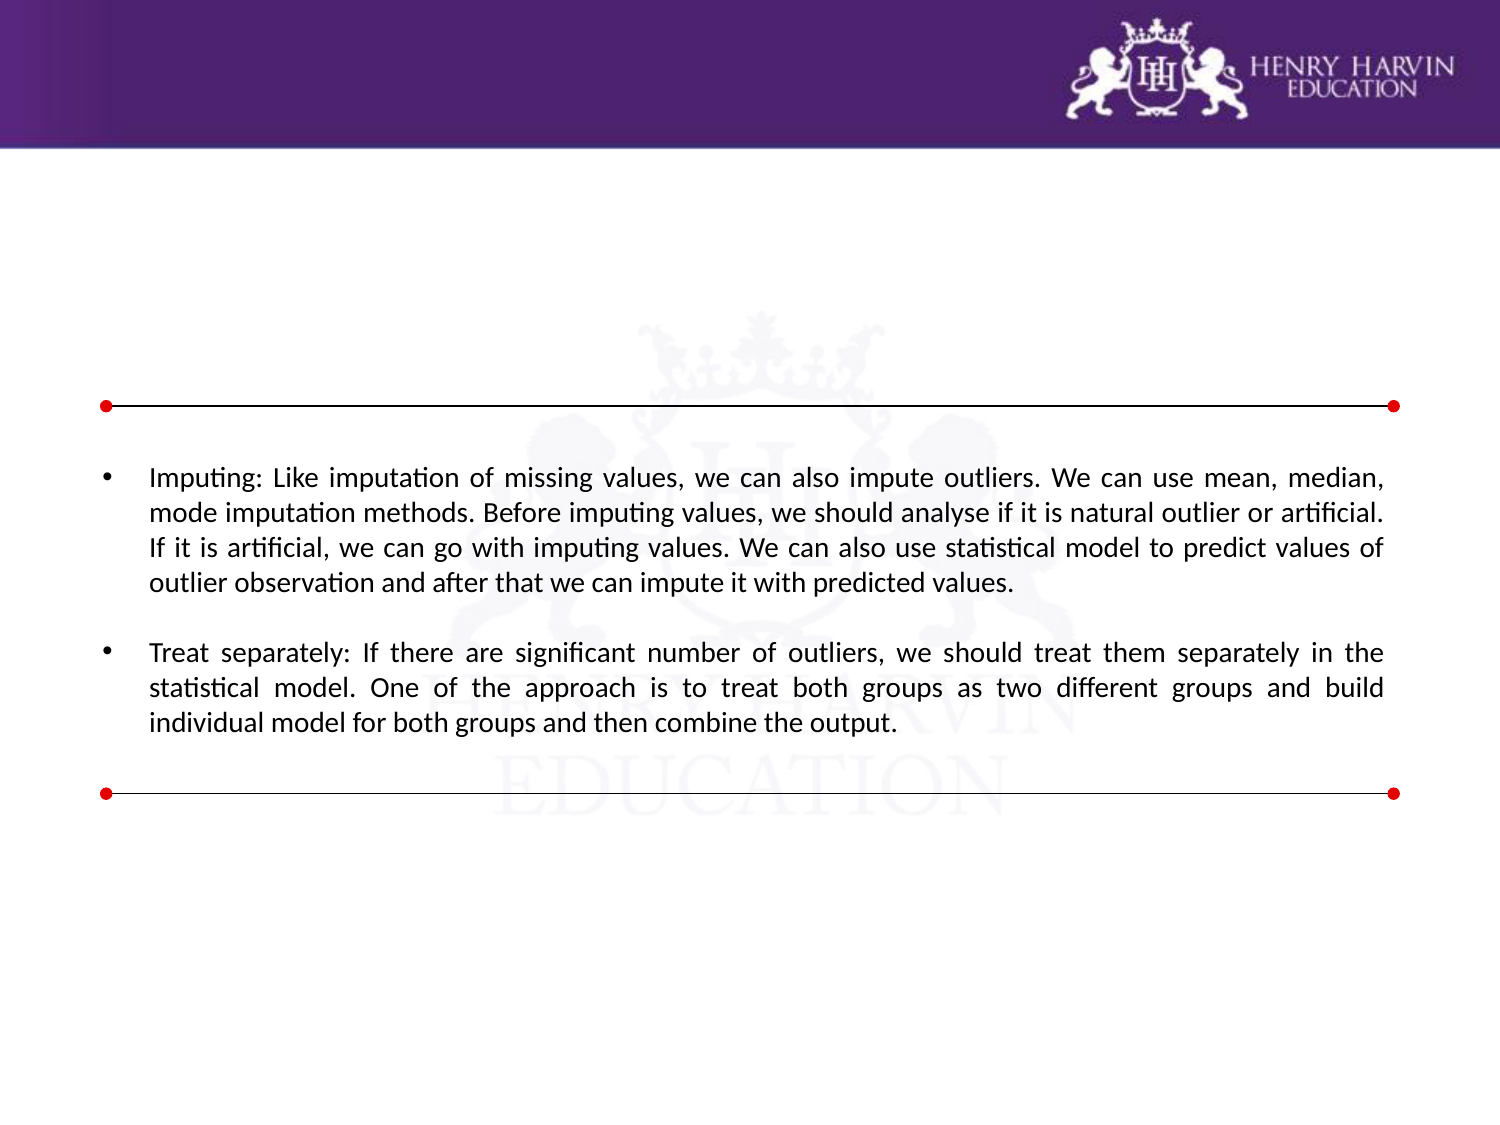

Imputing: Like imputation of missing values, we can also impute outliers. We can use mean, median, mode imputation methods. Before imputing values, we should analyse if it is natural outlier or artificial. If it is artificial, we can go with imputing values. We can also use statistical model to predict values of outlier observation and after that we can impute it with predicted values.

Treat separately: If there are significant number of outliers, we should treat them separately in the statistical model. One of the approach is to treat both groups as two different groups and build individual model for both groups and then combine the output.